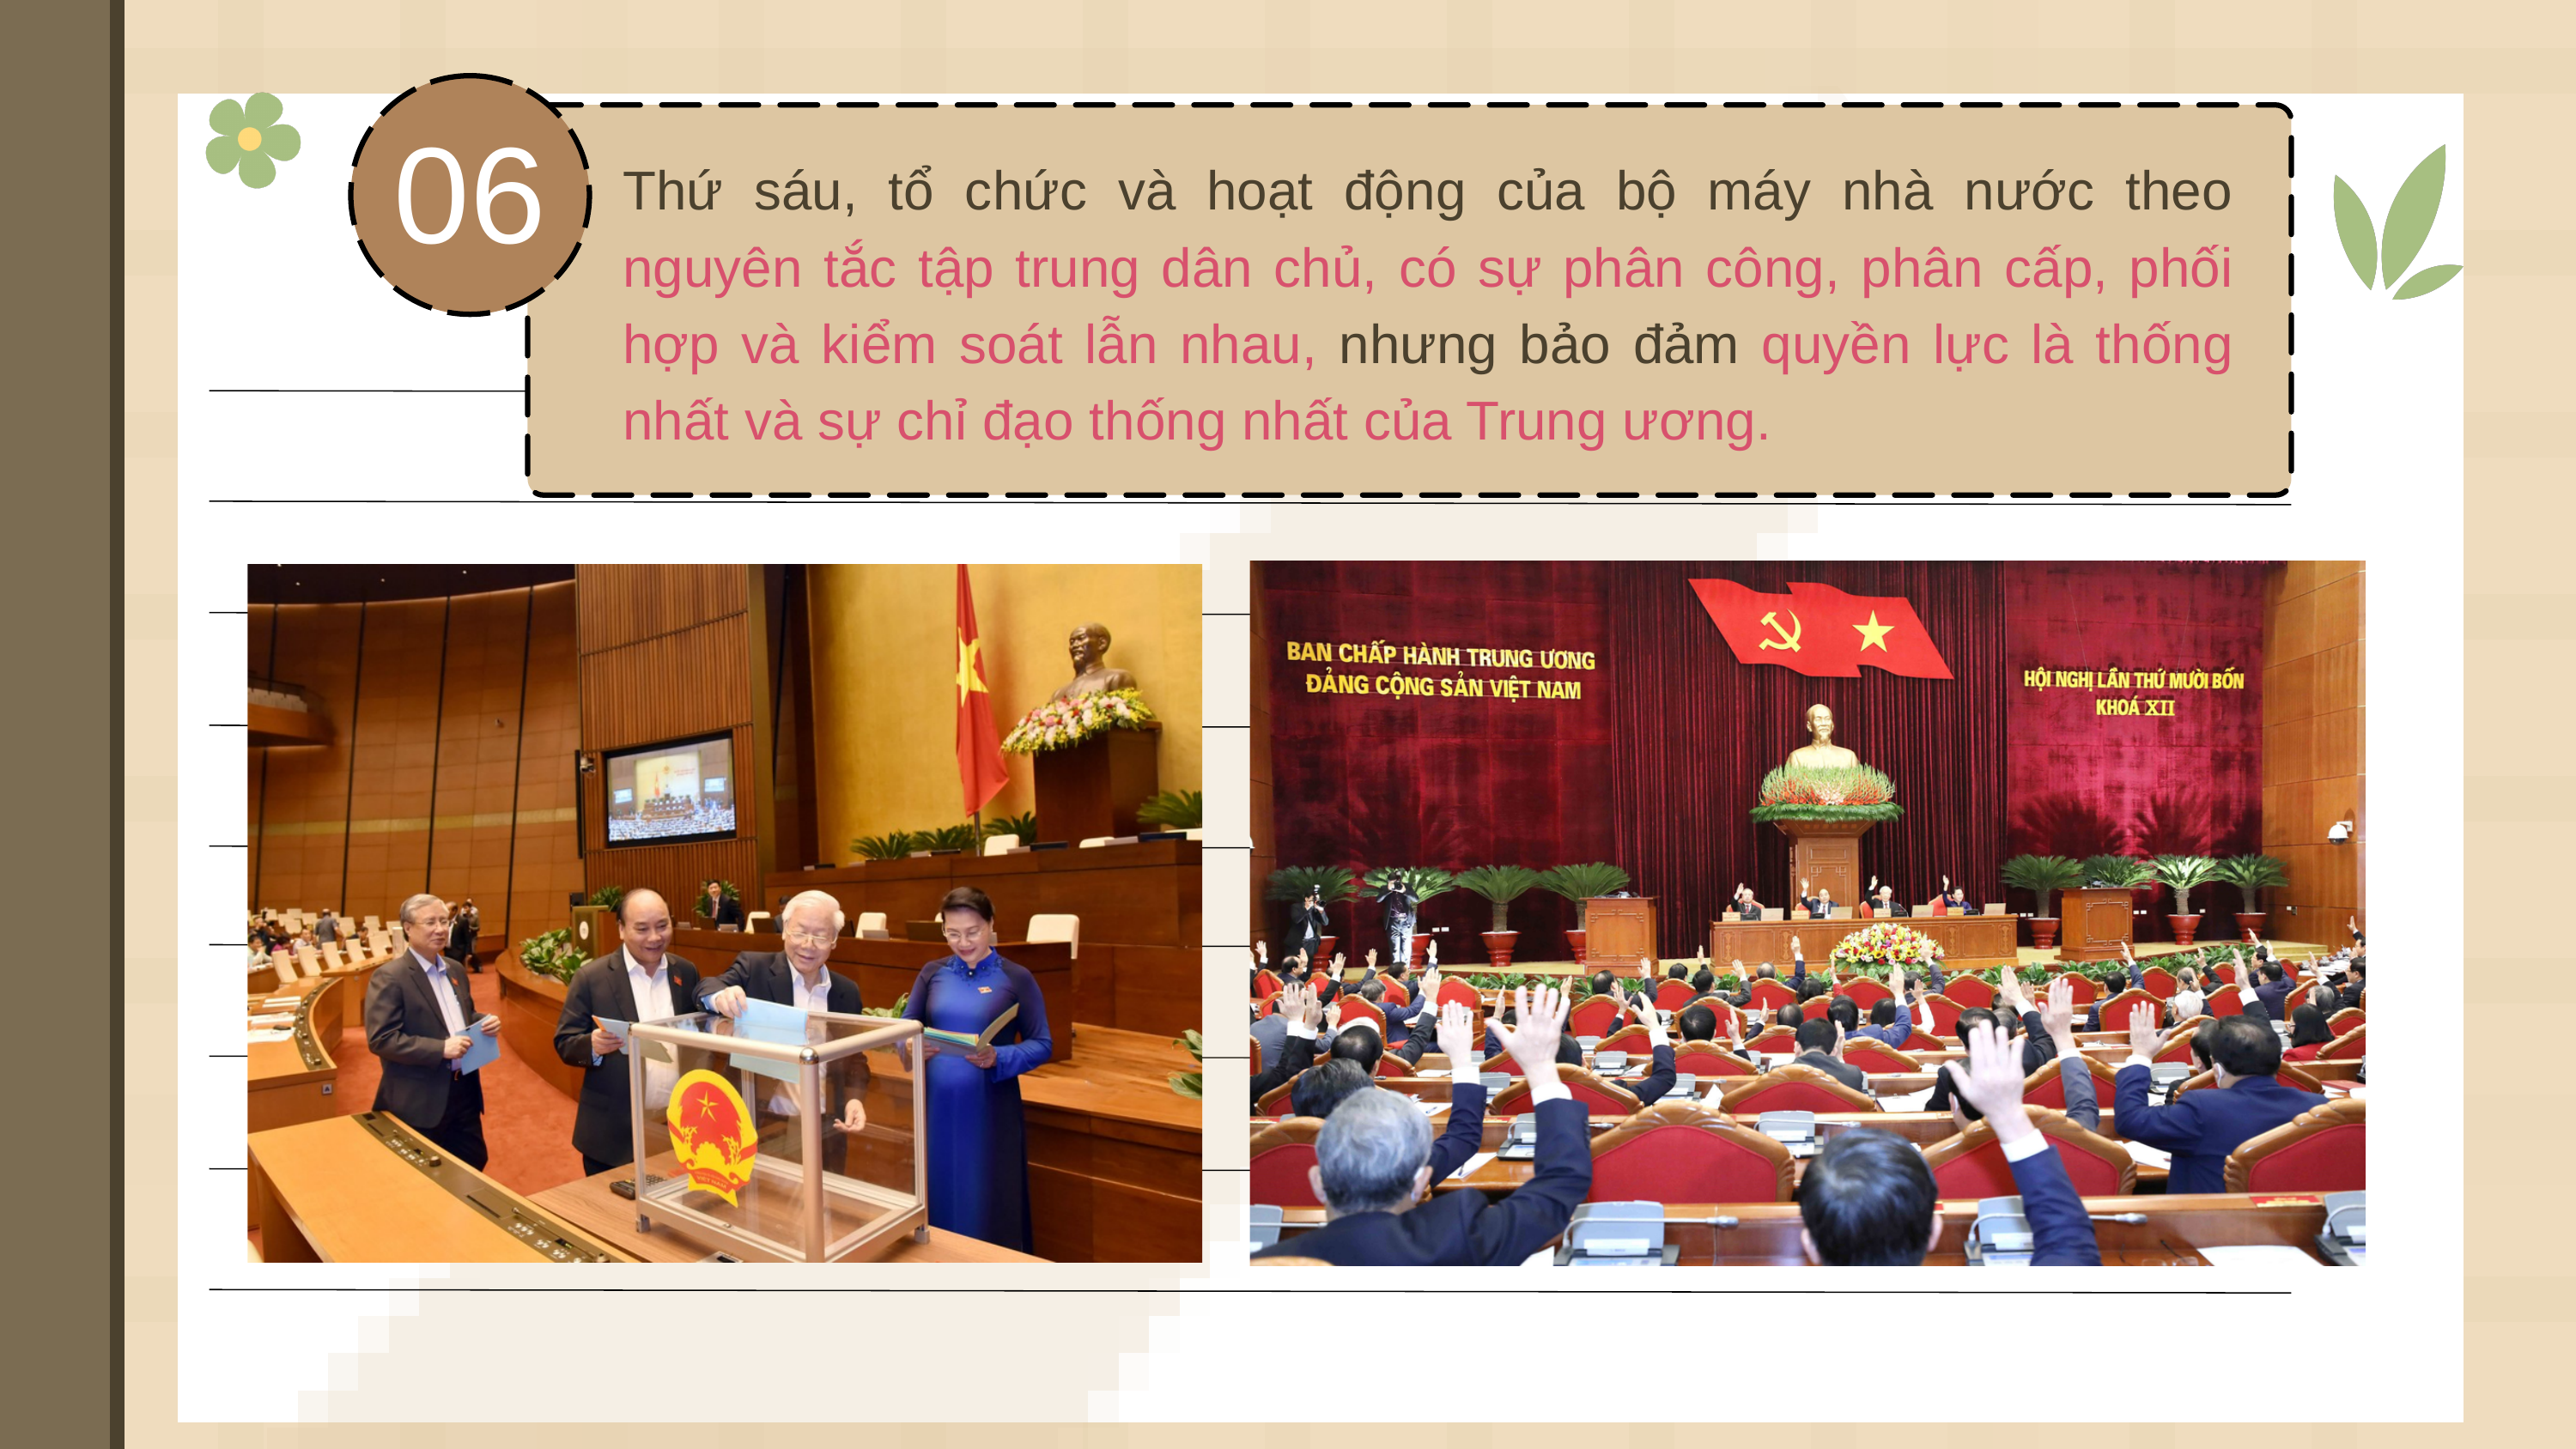

06
Thứ sáu, tổ chức và hoạt động của bộ máy nhà nước theo nguyên tắc tập trung dân chủ, có sự phân công, phân cấp, phối hợp và kiểm soát lẫn nhau, nhưng bảo đảm quyền lực là thống nhất và sự chỉ đạo thống nhất của Trung ương.